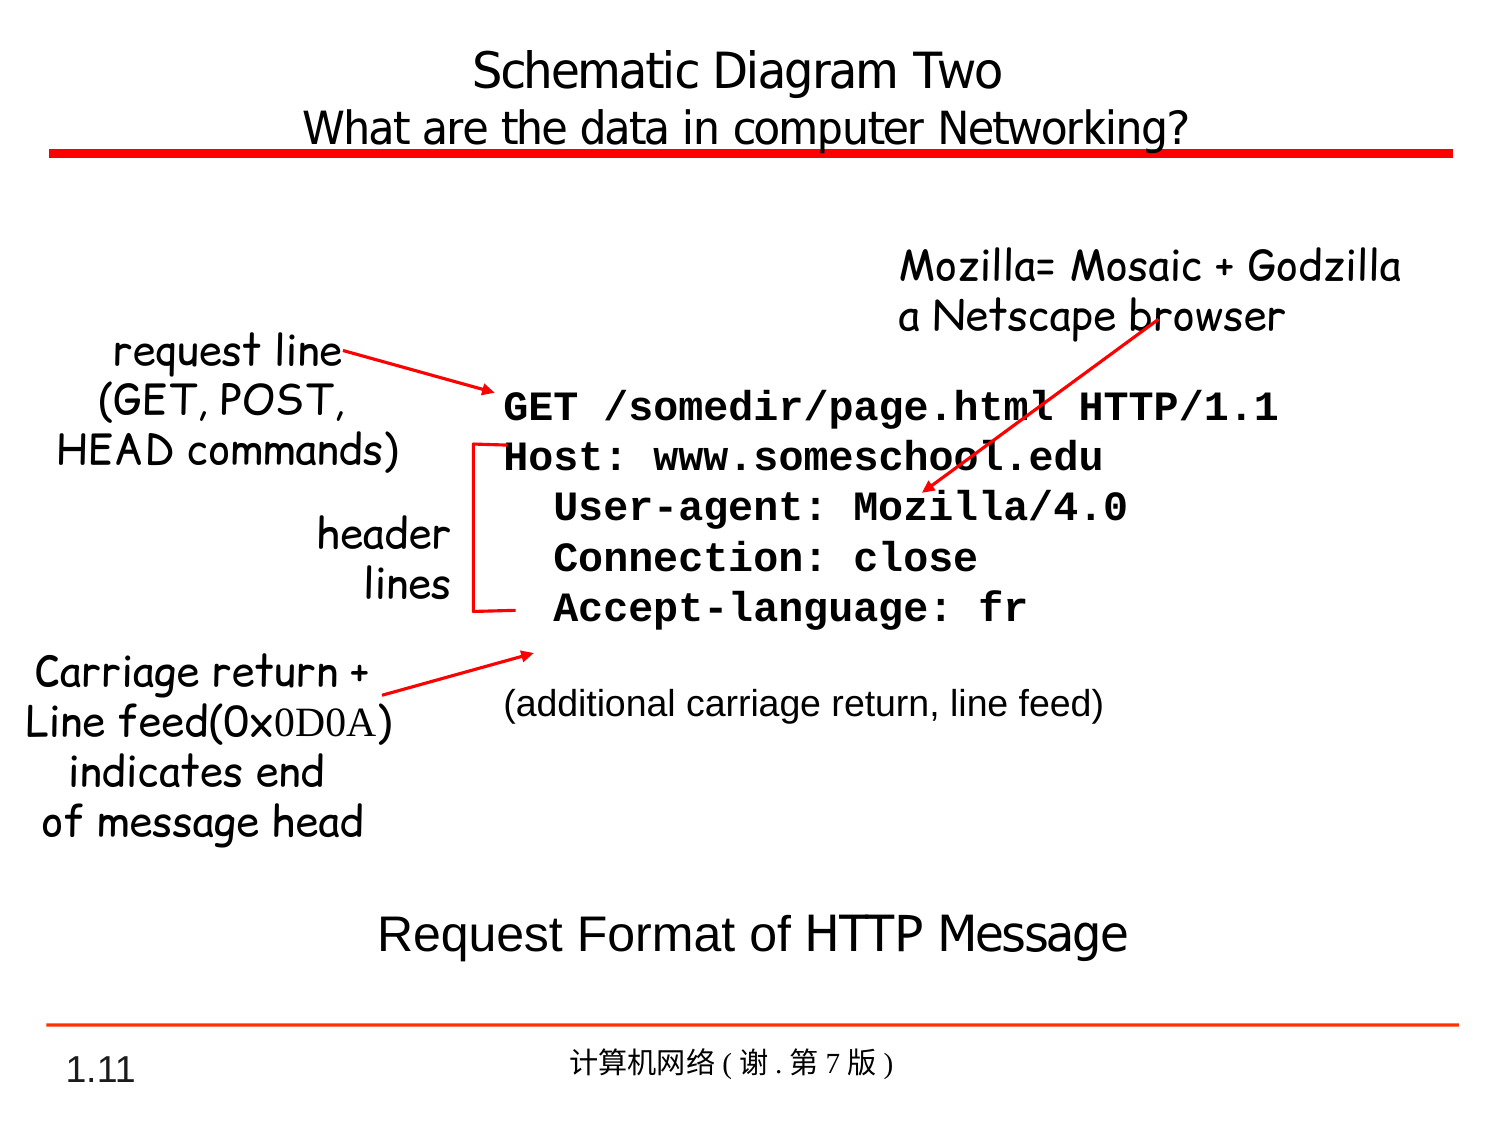

Schematic Diagram Two
What are the data in computer Networking?
Mozilla= Mosaic + Godzilla
a Netscape browser
request line
(GET, POST,
HEAD commands)

GET /somedir/page.html HTTP/1.1
Host: www.someschool.edu
  User-agent: Mozilla/4.0
  Connection: close
  Accept-language: fr

(additional carriage return, line feed)

header
 lines

Request Format of HTTP Message
Carriage return +
 Line feed(0x0D0A)
indicates end
of message head